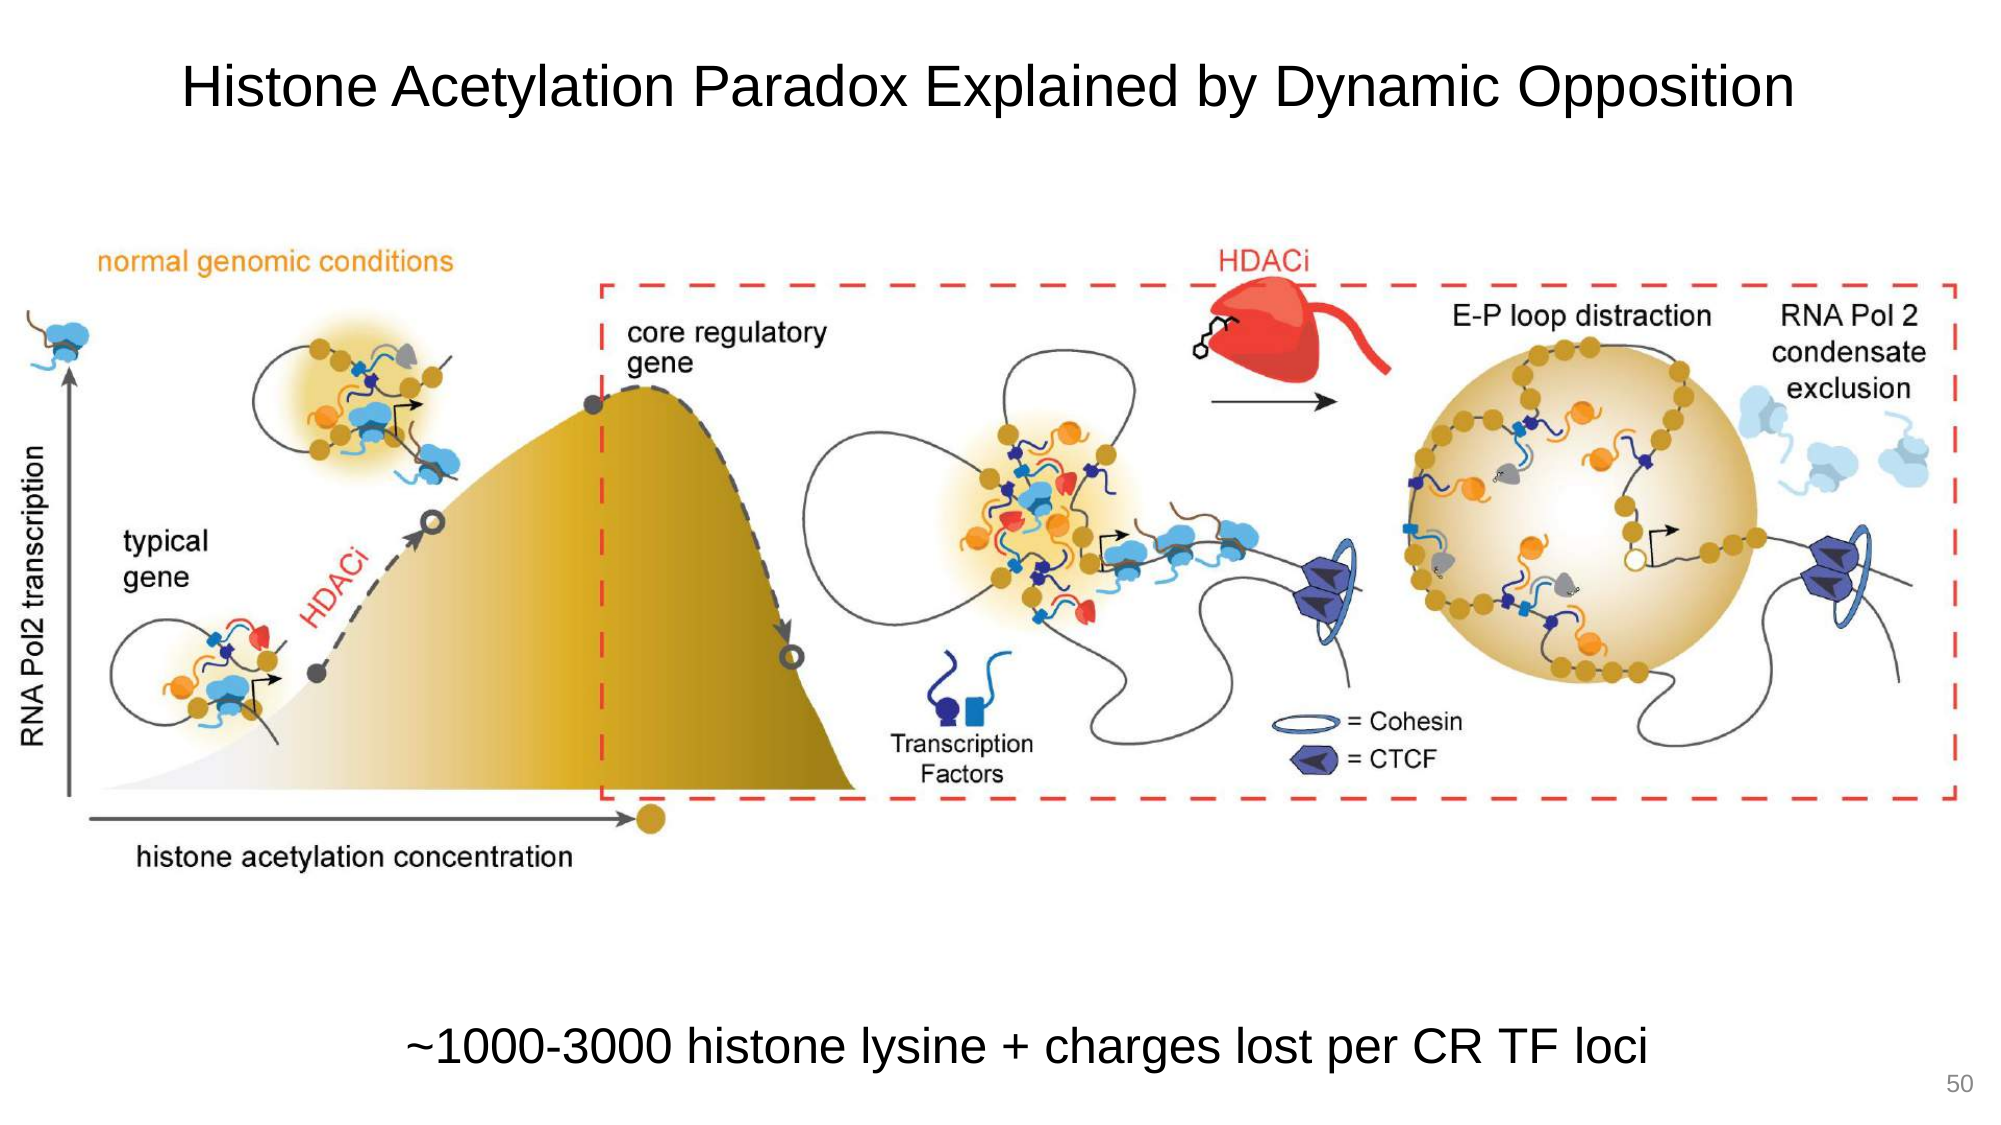

# Histone Acetylation Paradox Explained by Dynamic Opposition

~1000-3000 histone lysine + charges lost per CR TF loci
50